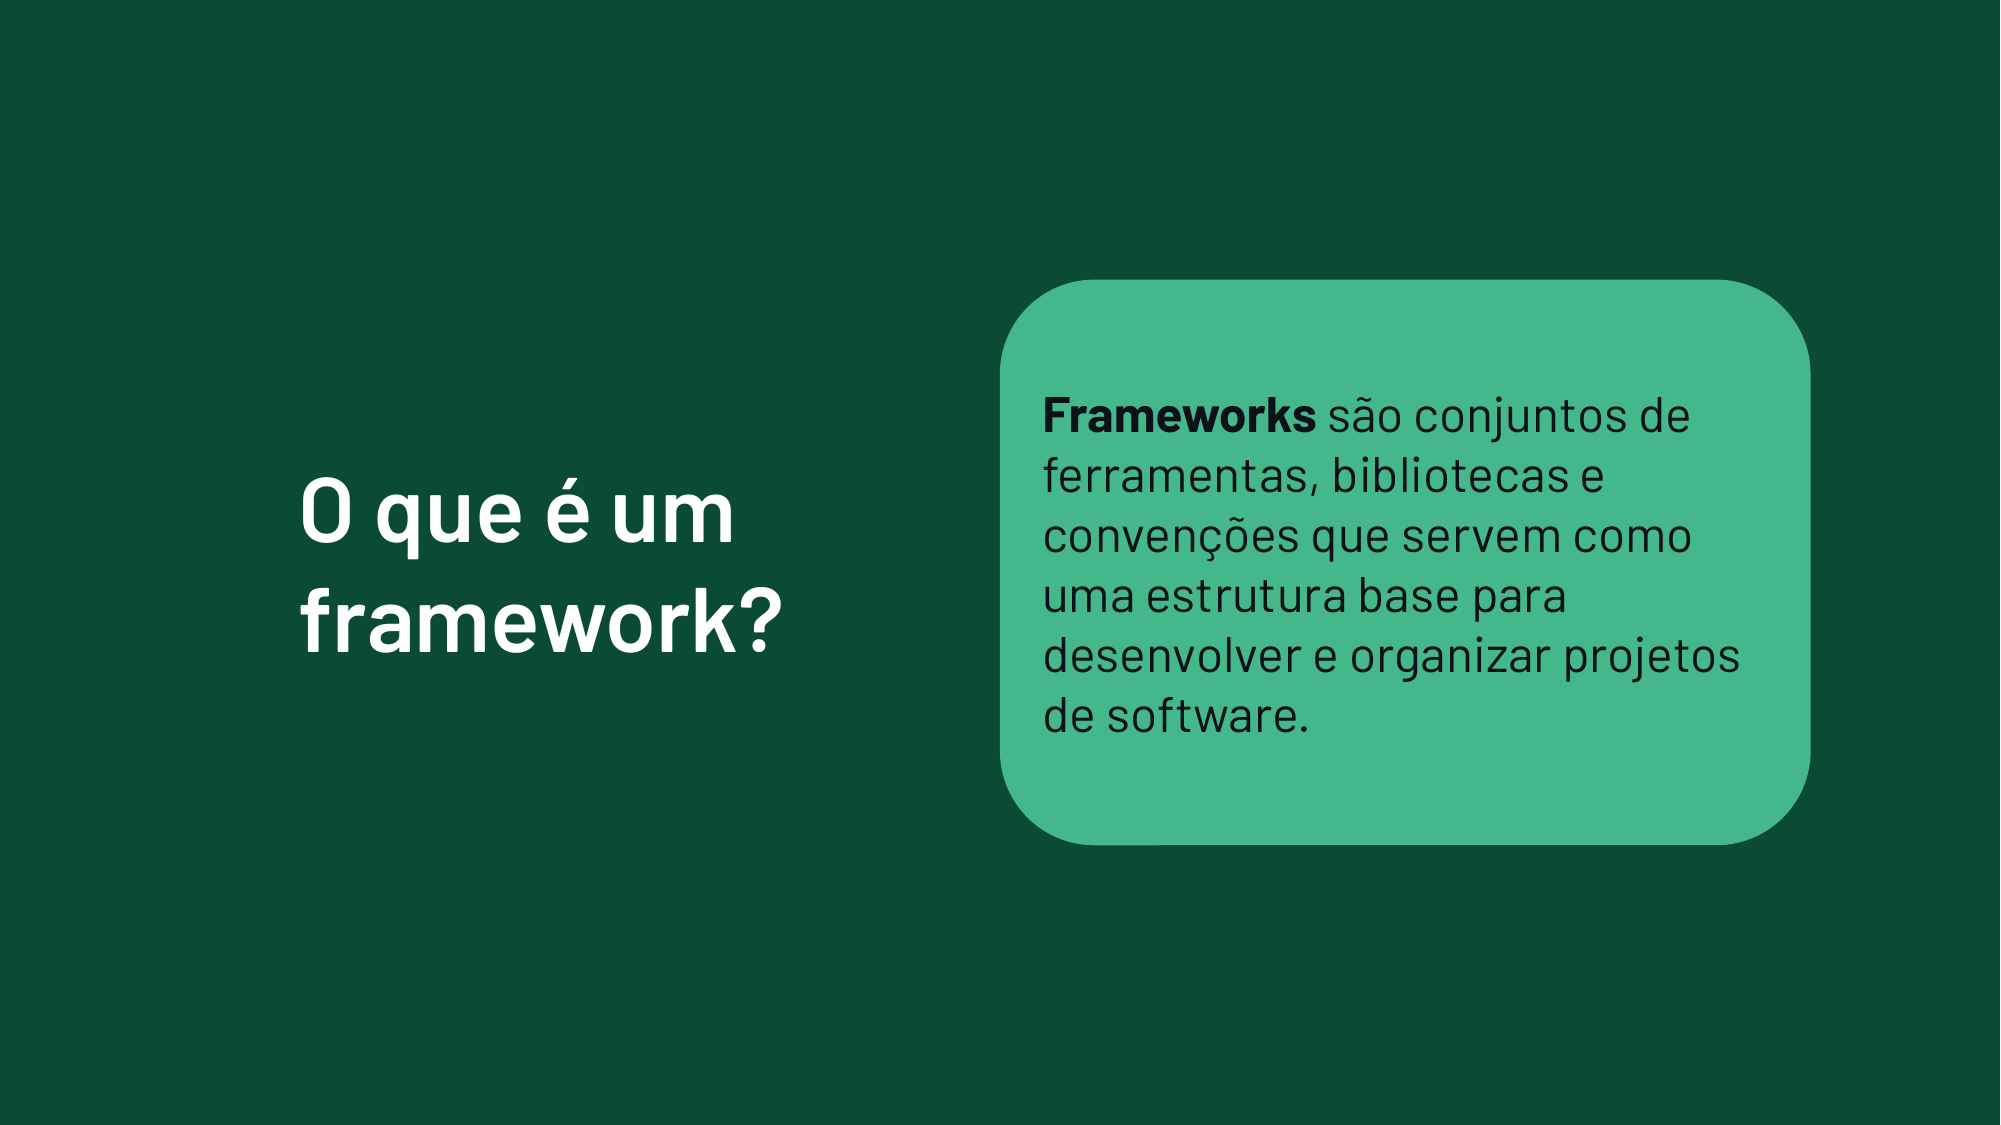

Frameworks são conjuntos de ferramentas, bibliotecas e convenções que servem como uma estrutura base para desenvolver e organizar projetos de software.
O que é um framework?